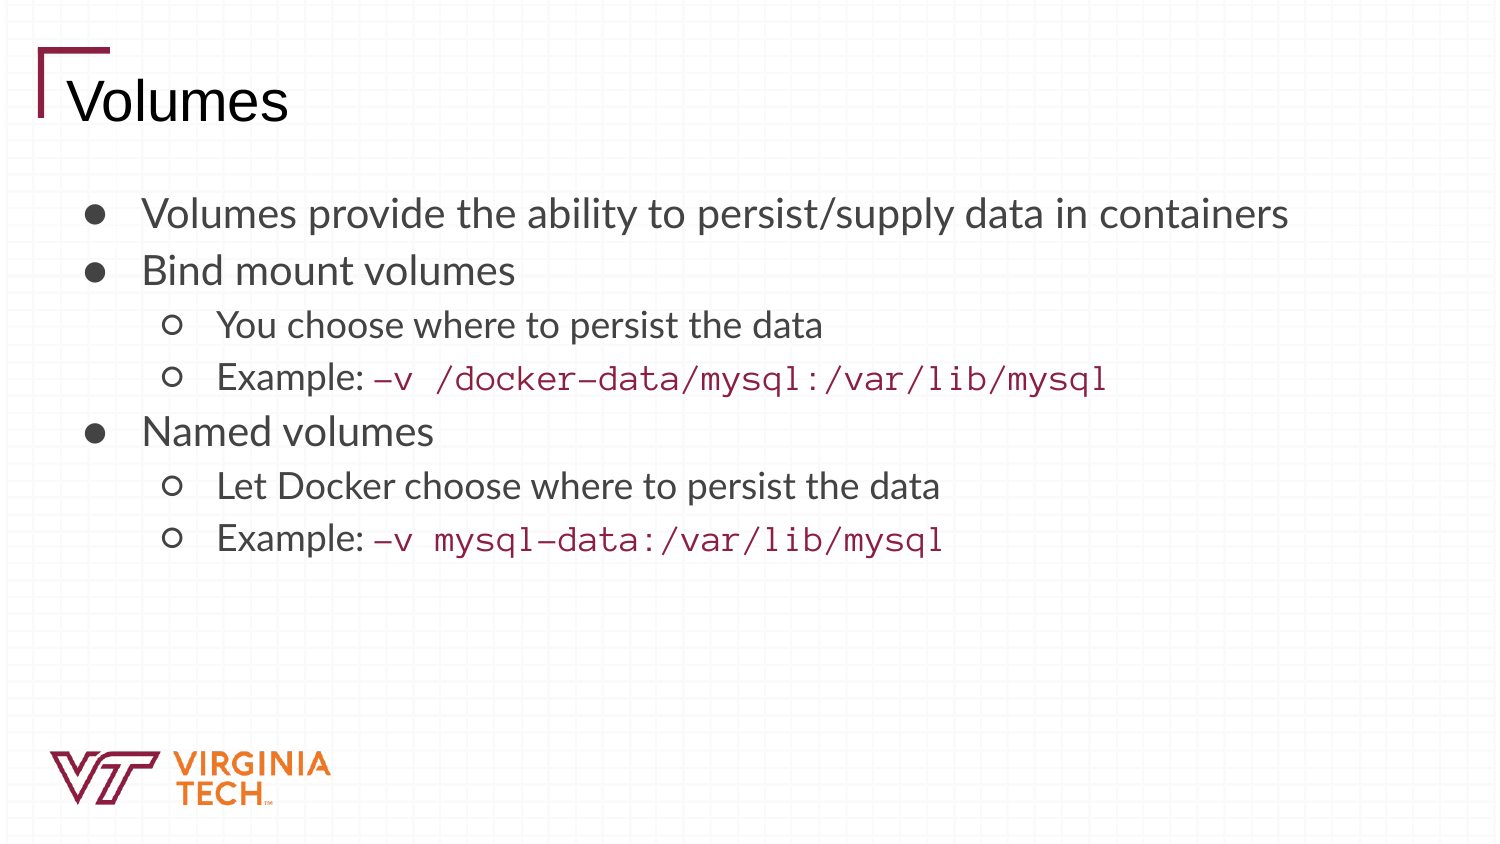

# Volumes
Volumes provide the ability to persist/supply data in containers
Bind mount volumes
You choose where to persist the data
Example: -v /docker-data/mysql:/var/lib/mysql
Named volumes
Let Docker choose where to persist the data
Example: -v mysql-data:/var/lib/mysql